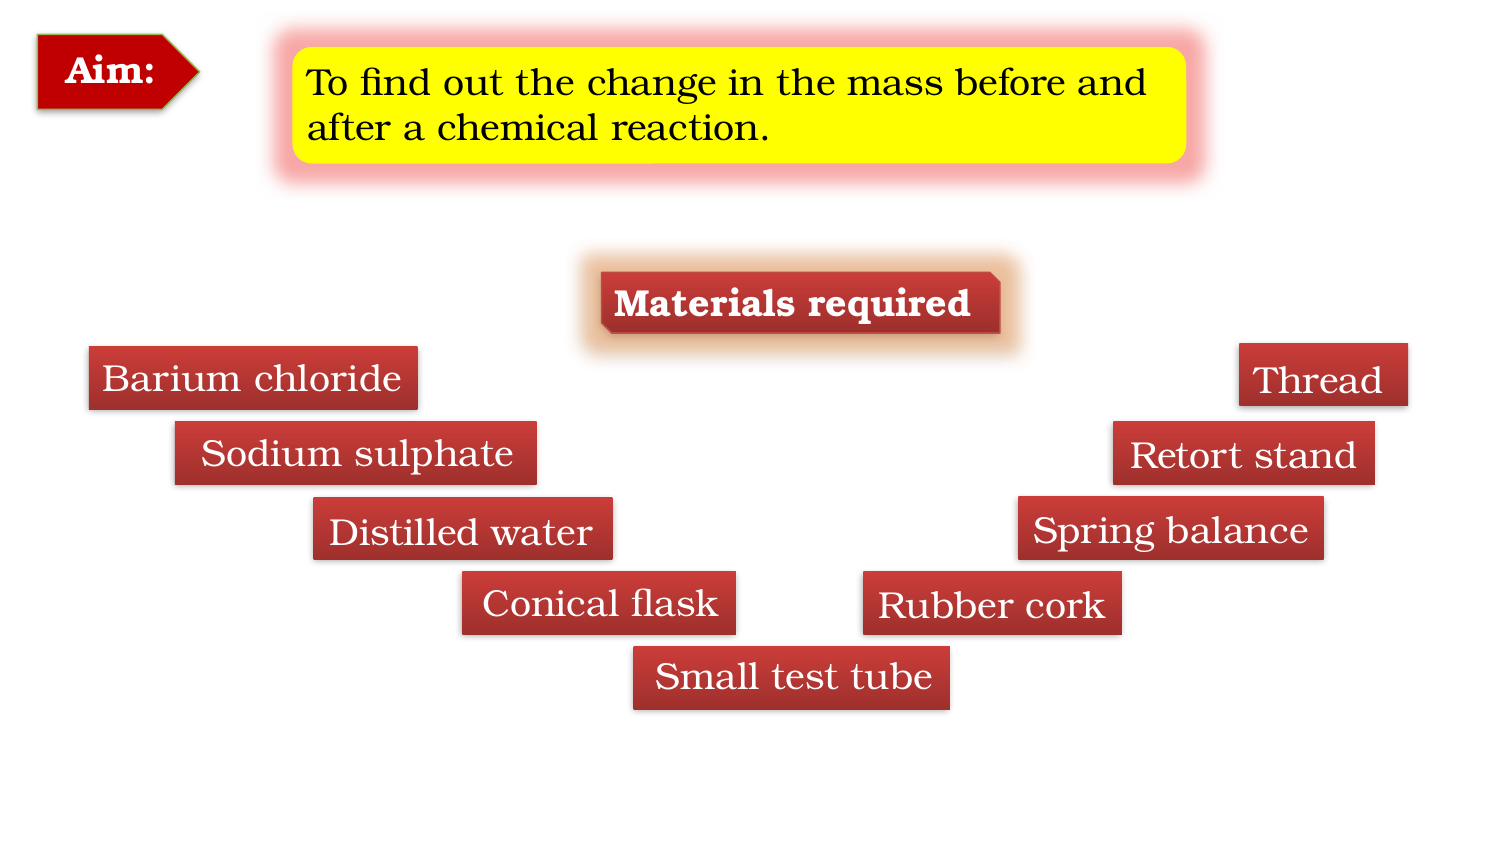

Aim:

To find out the change in the mass before and after a chemical reaction.
Materials required

Thread
Barium chloride

Sodium sulphate

Retort stand

Spring balance

Distilled water

Conical flask

Rubber cork
Small test tube